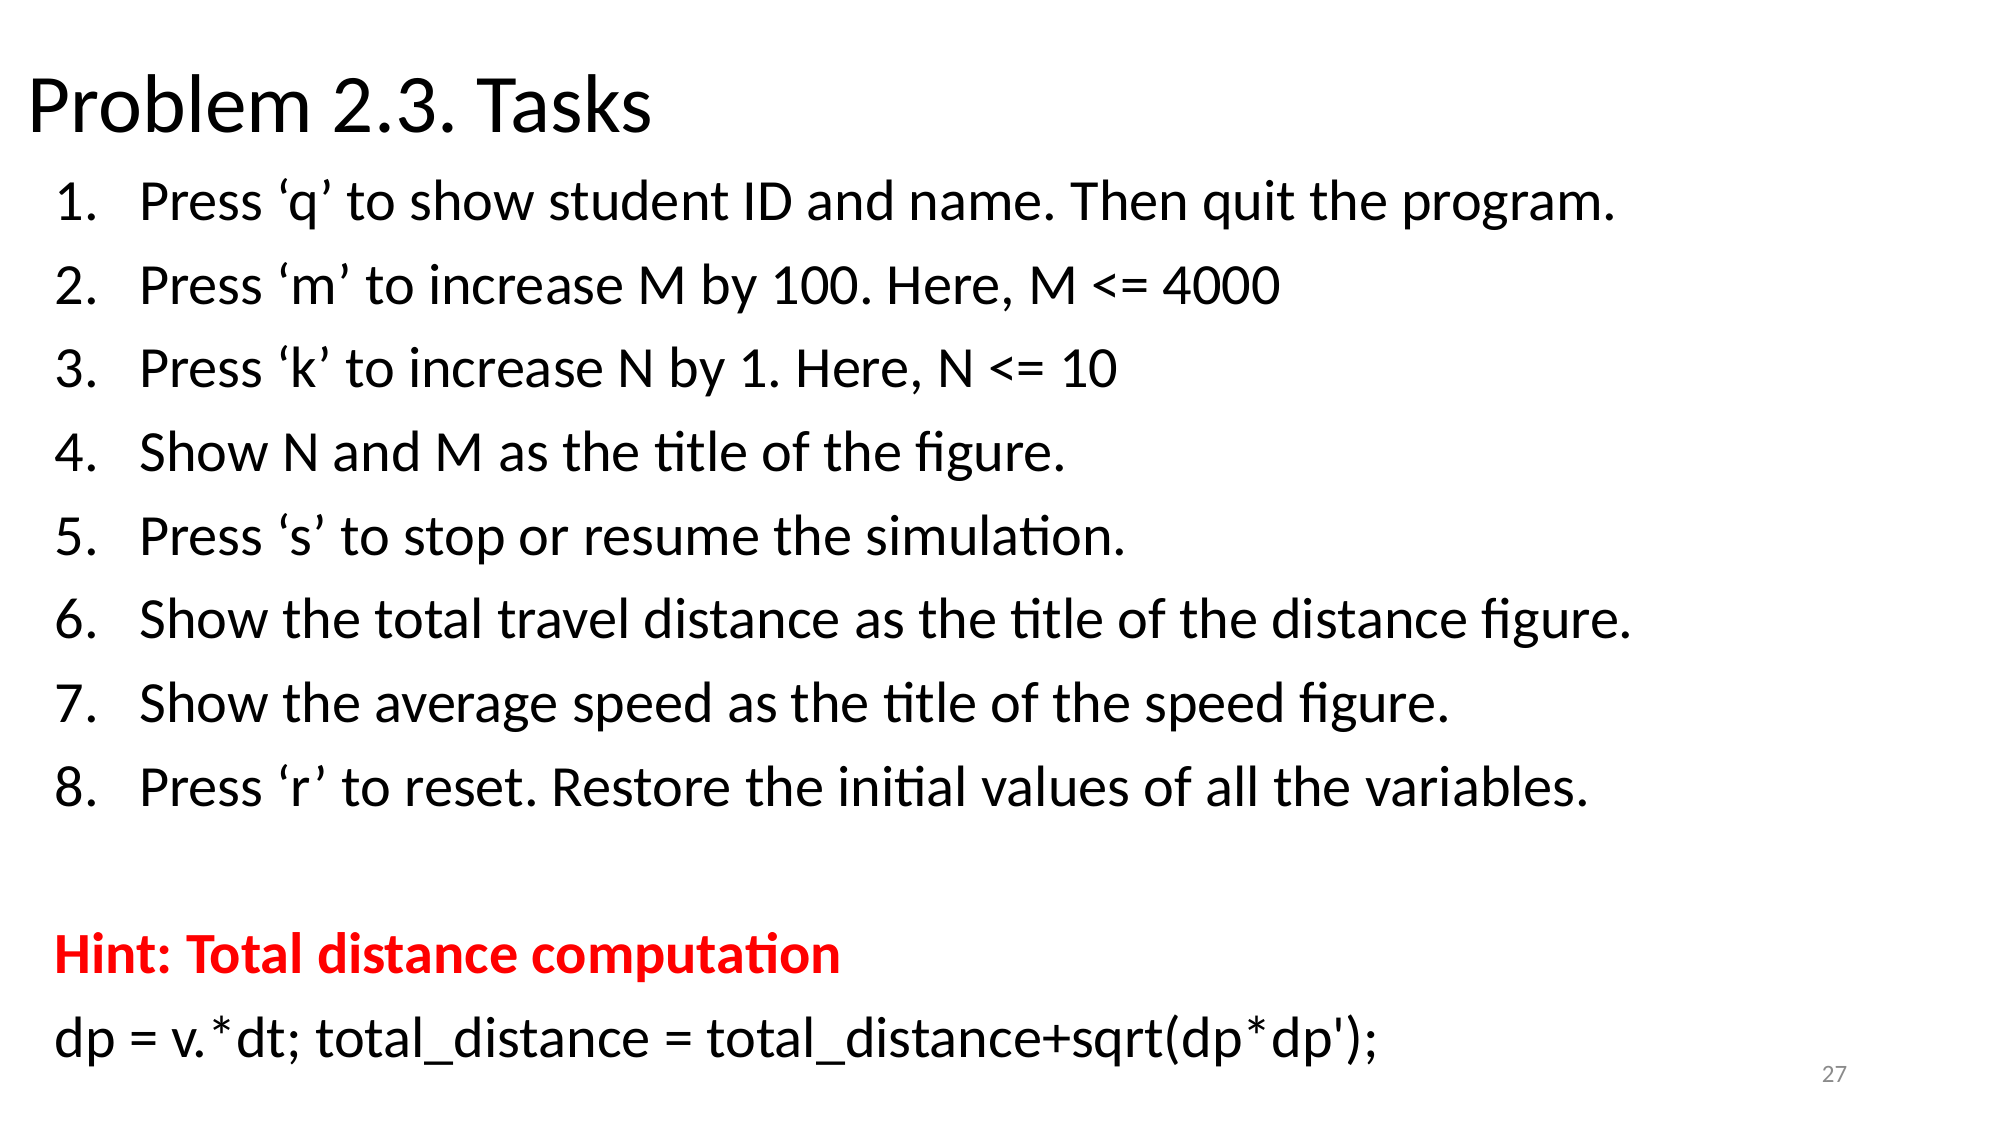

# Problem 2.3. Tasks
Press ‘q’ to show student ID and name. Then quit the program.
Press ‘m’ to increase M by 100. Here, M <= 4000
Press ‘k’ to increase N by 1. Here, N <= 10
Show N and M as the title of the figure.
Press ‘s’ to stop or resume the simulation.
Show the total travel distance as the title of the distance figure.
Show the average speed as the title of the speed figure.
Press ‘r’ to reset. Restore the initial values of all the variables.

Hint: Total distance computation
dp = v.*dt; total_distance = total_distance+sqrt(dp*dp');

27